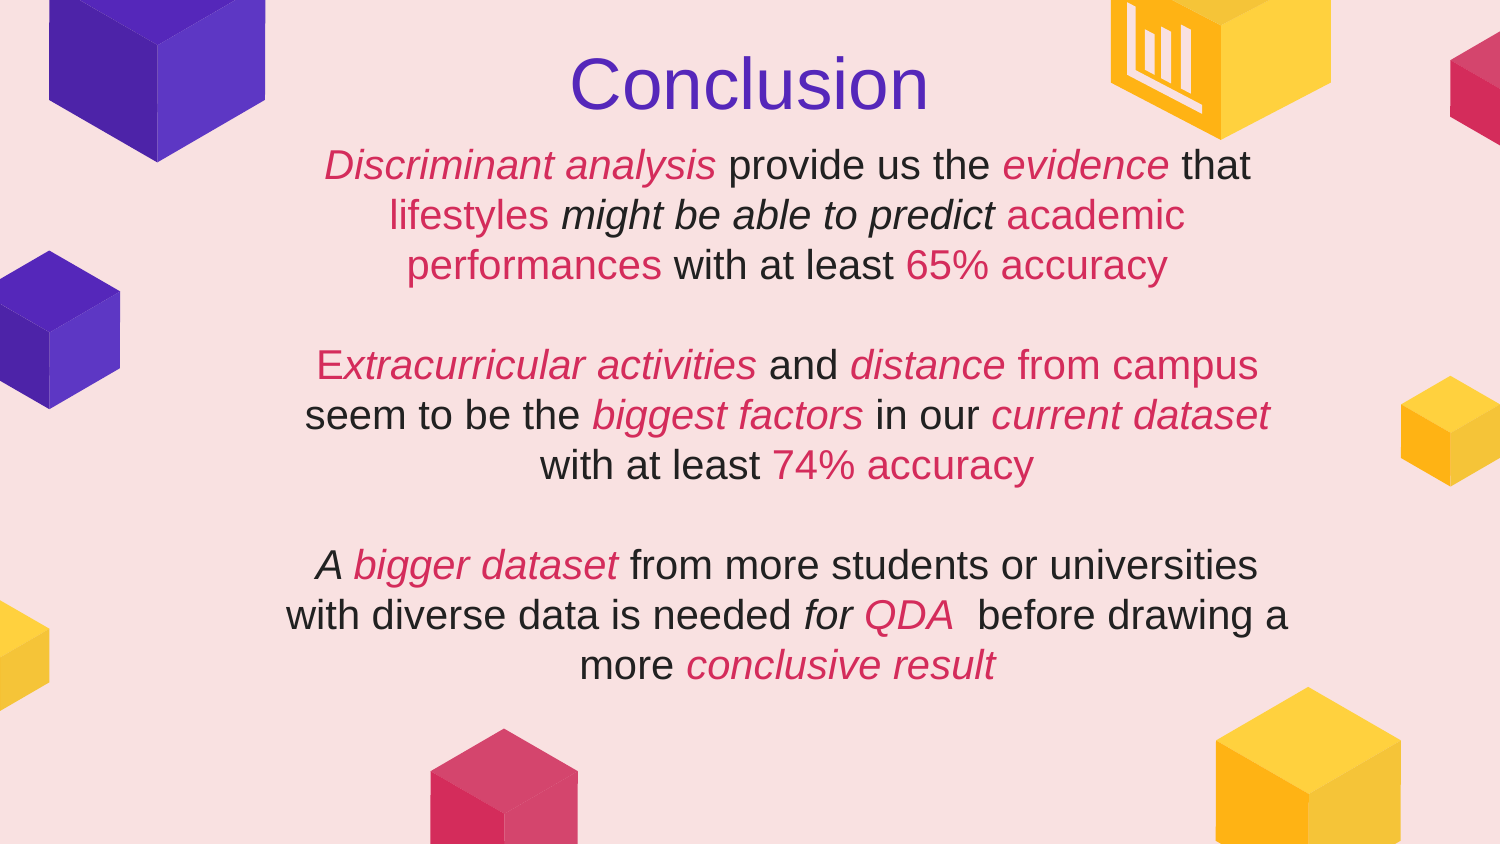

Conclusion
Discriminant analysis provide us the evidence that lifestyles might be able to predict academic performances with at least 65% accuracy

Extracurricular activities and distance from campus seem to be the biggest factors in our current dataset with at least 74% accuracy

A bigger dataset from more students or universities with diverse data is needed for QDA  before drawing a more conclusive result